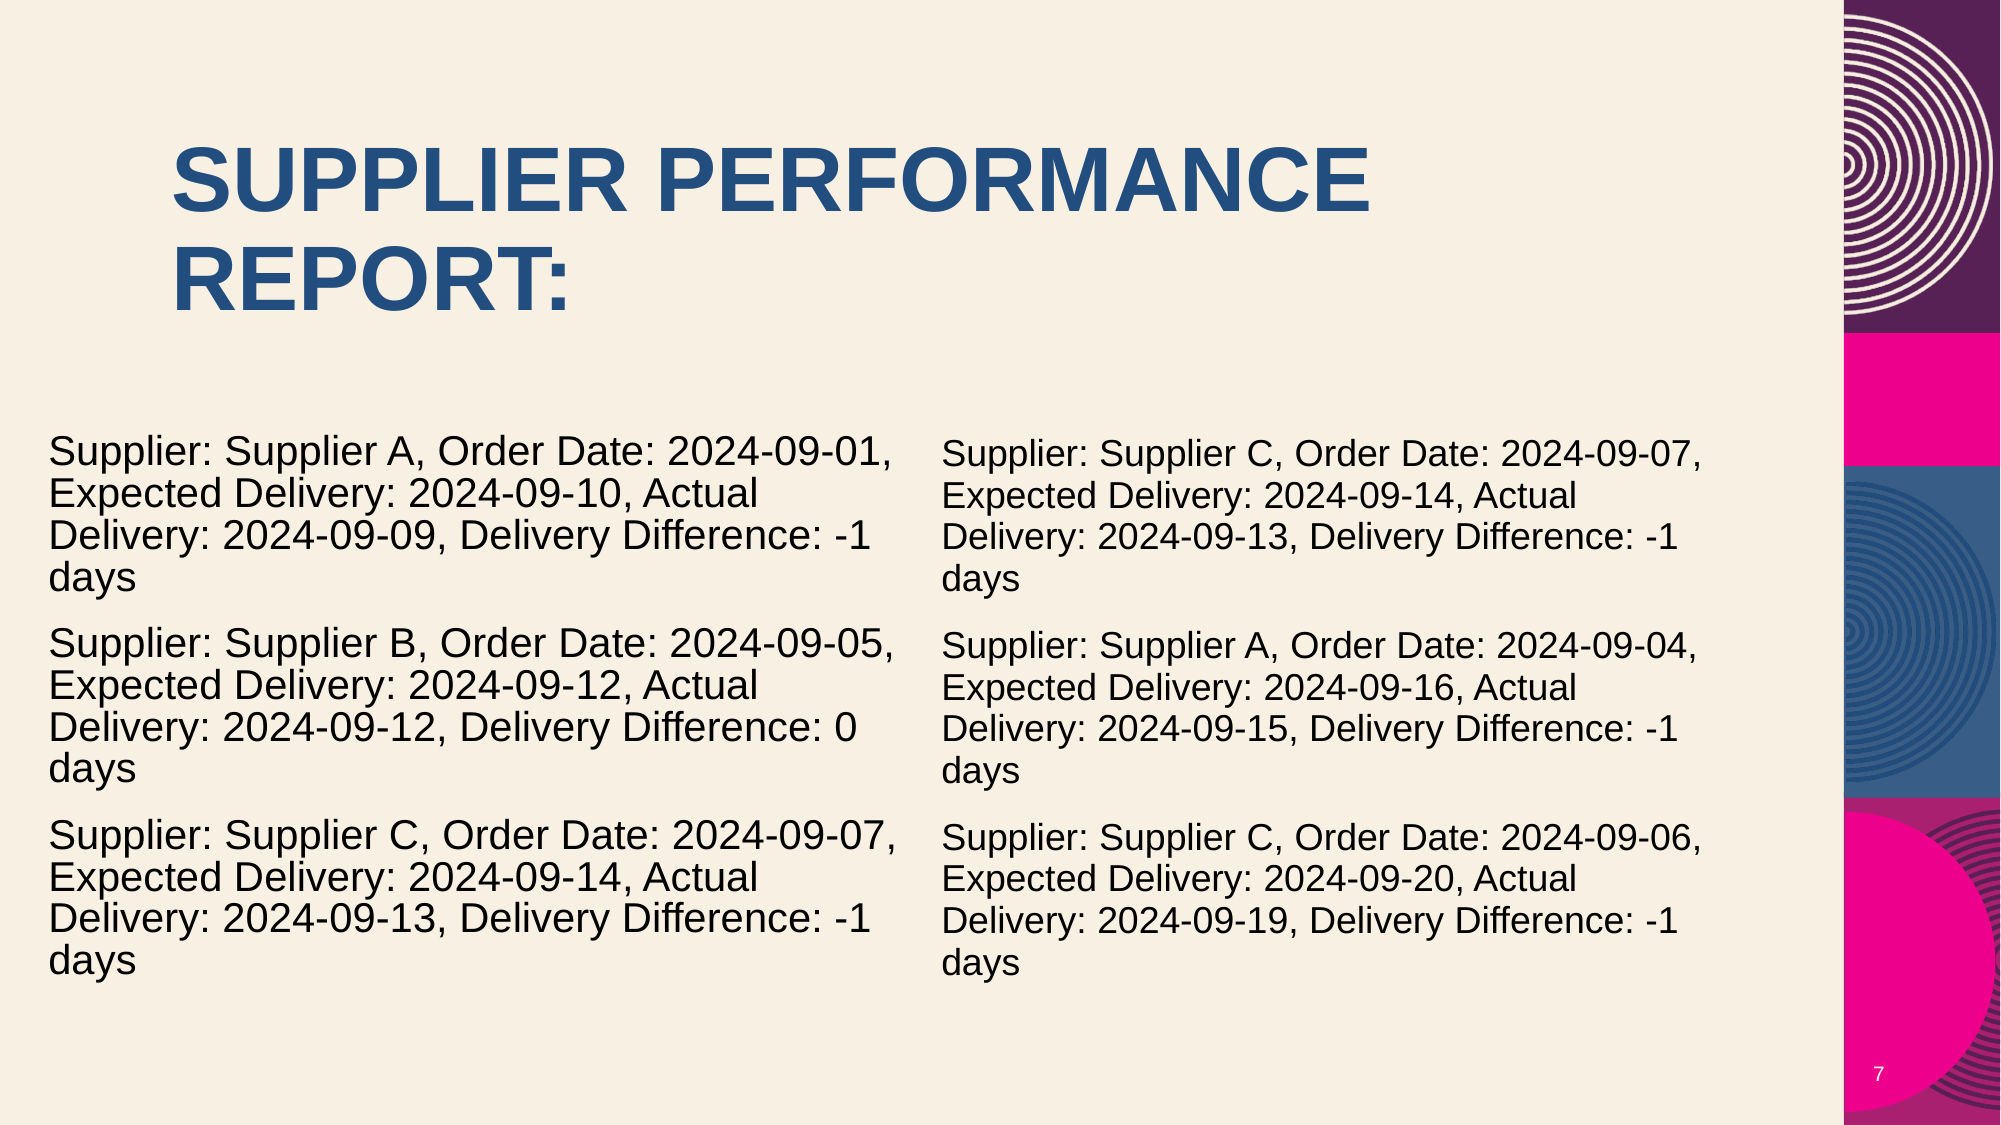

# Supplier Performance Report:
Supplier: Supplier A, Order Date: 2024-09-01, Expected Delivery: 2024-09-10, Actual Delivery: 2024-09-09, Delivery Difference: -1 days
Supplier: Supplier B, Order Date: 2024-09-05, Expected Delivery: 2024-09-12, Actual Delivery: 2024-09-12, Delivery Difference: 0 days
Supplier: Supplier C, Order Date: 2024-09-07, Expected Delivery: 2024-09-14, Actual Delivery: 2024-09-13, Delivery Difference: -1 days
Supplier: Supplier C, Order Date: 2024-09-07, Expected Delivery: 2024-09-14, Actual Delivery: 2024-09-13, Delivery Difference: -1 days
Supplier: Supplier A, Order Date: 2024-09-04, Expected Delivery: 2024-09-16, Actual Delivery: 2024-09-15, Delivery Difference: -1 days
Supplier: Supplier C, Order Date: 2024-09-06, Expected Delivery: 2024-09-20, Actual Delivery: 2024-09-19, Delivery Difference: -1 days

7